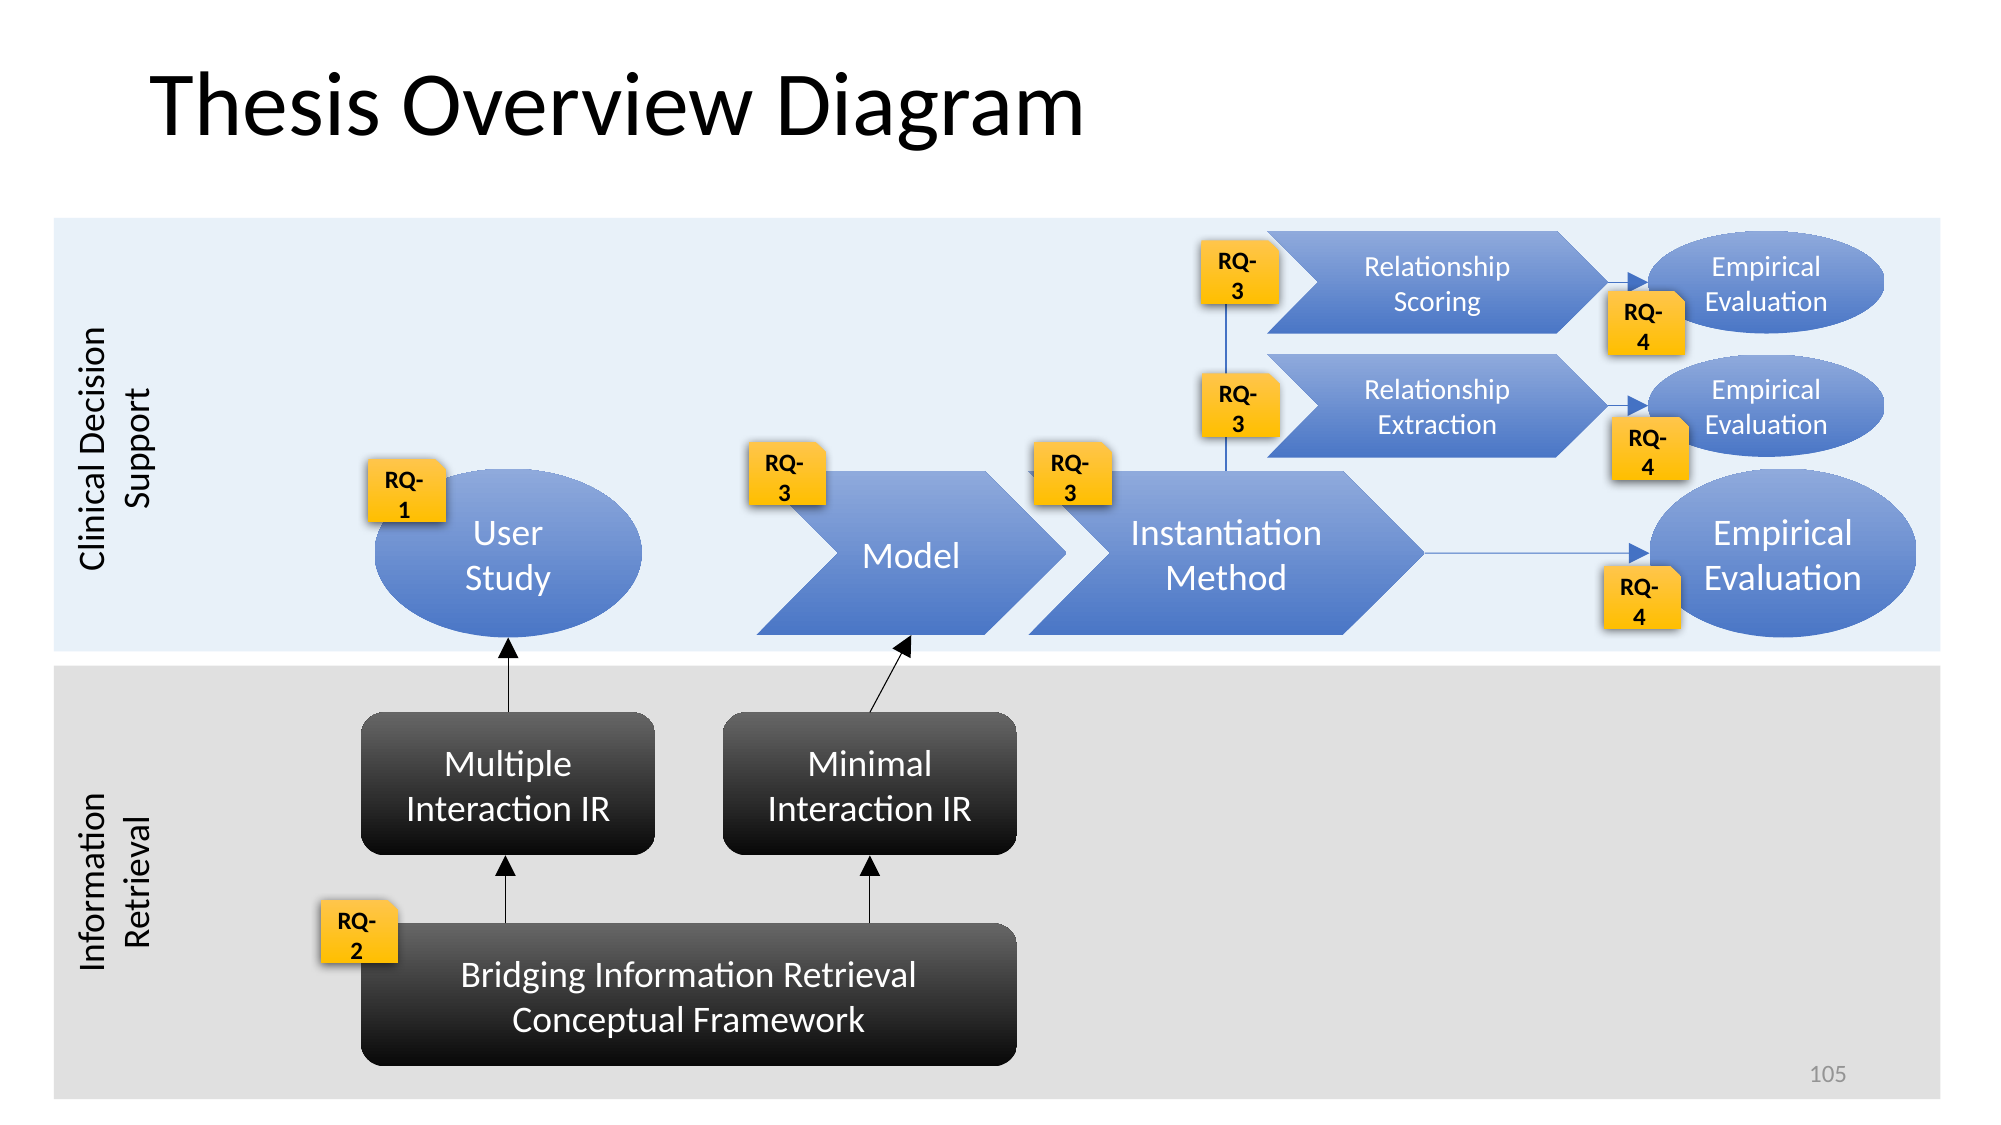

# Thesis Overview Diagram

Empirical Evaluation
Relationship Scoring
RQ-3
RQ-4
Relationship Extraction
Empirical Evaluation
RQ-3
Clinical Decision Support
RQ-4
RQ-3
RQ-3
RQ-1
User Study
Empirical Evaluation
Instantiation Method
Model
RQ-4

Multiple
Interaction IR
Minimal
Interaction IR
Information Retrieval
RQ-2
Bridging Information Retrieval Conceptual Framework
105